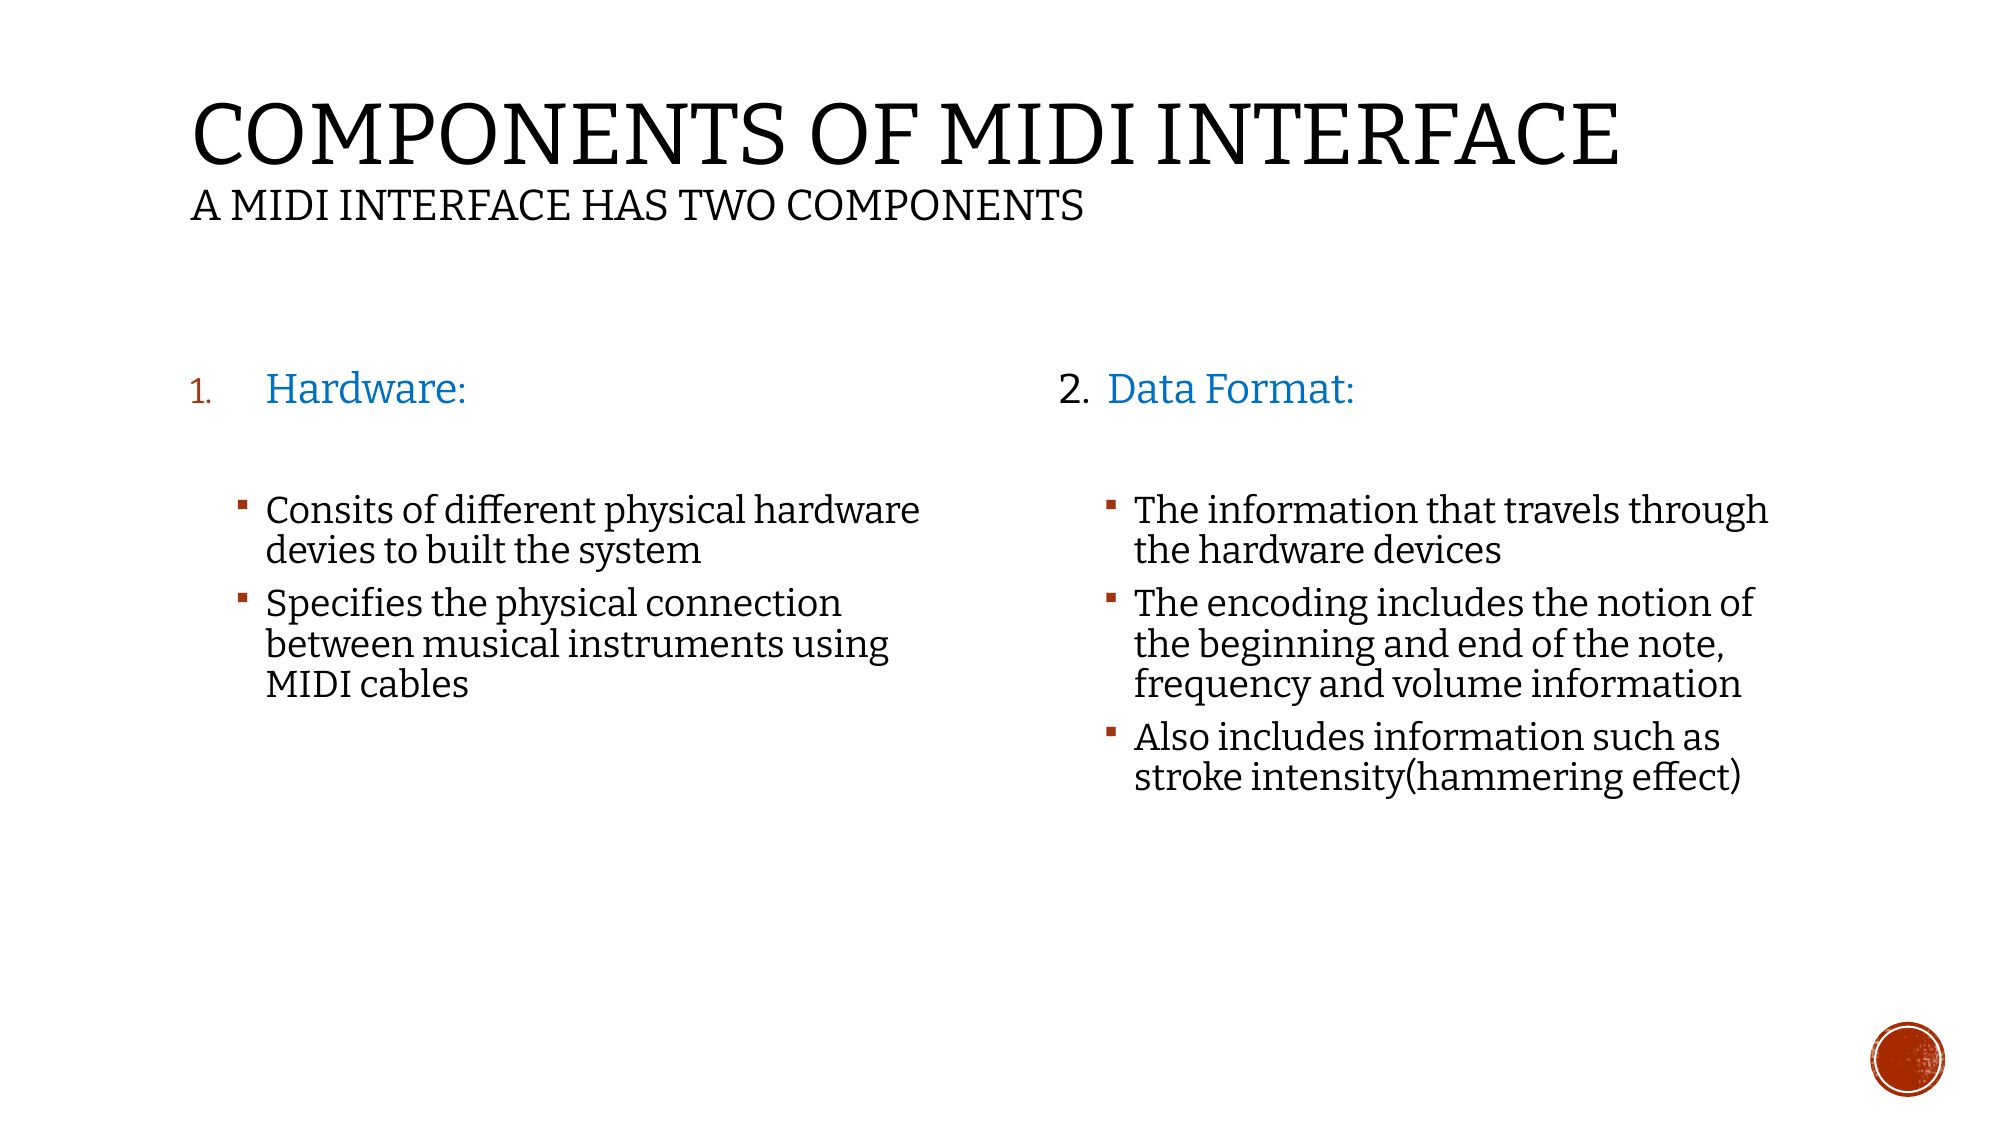

# Components of MIDI interface A MIDI interface has two components
Hardware:

Consits of different physical hardware devies to built the system
Specifies the physical connection between musical instruments using MIDI cables

2.  Data Format:

The information that travels through the hardware devices
The encoding includes the notion of the beginning and end of the note, frequency and volume information
Also includes information such as stroke intensity(hammering effect)